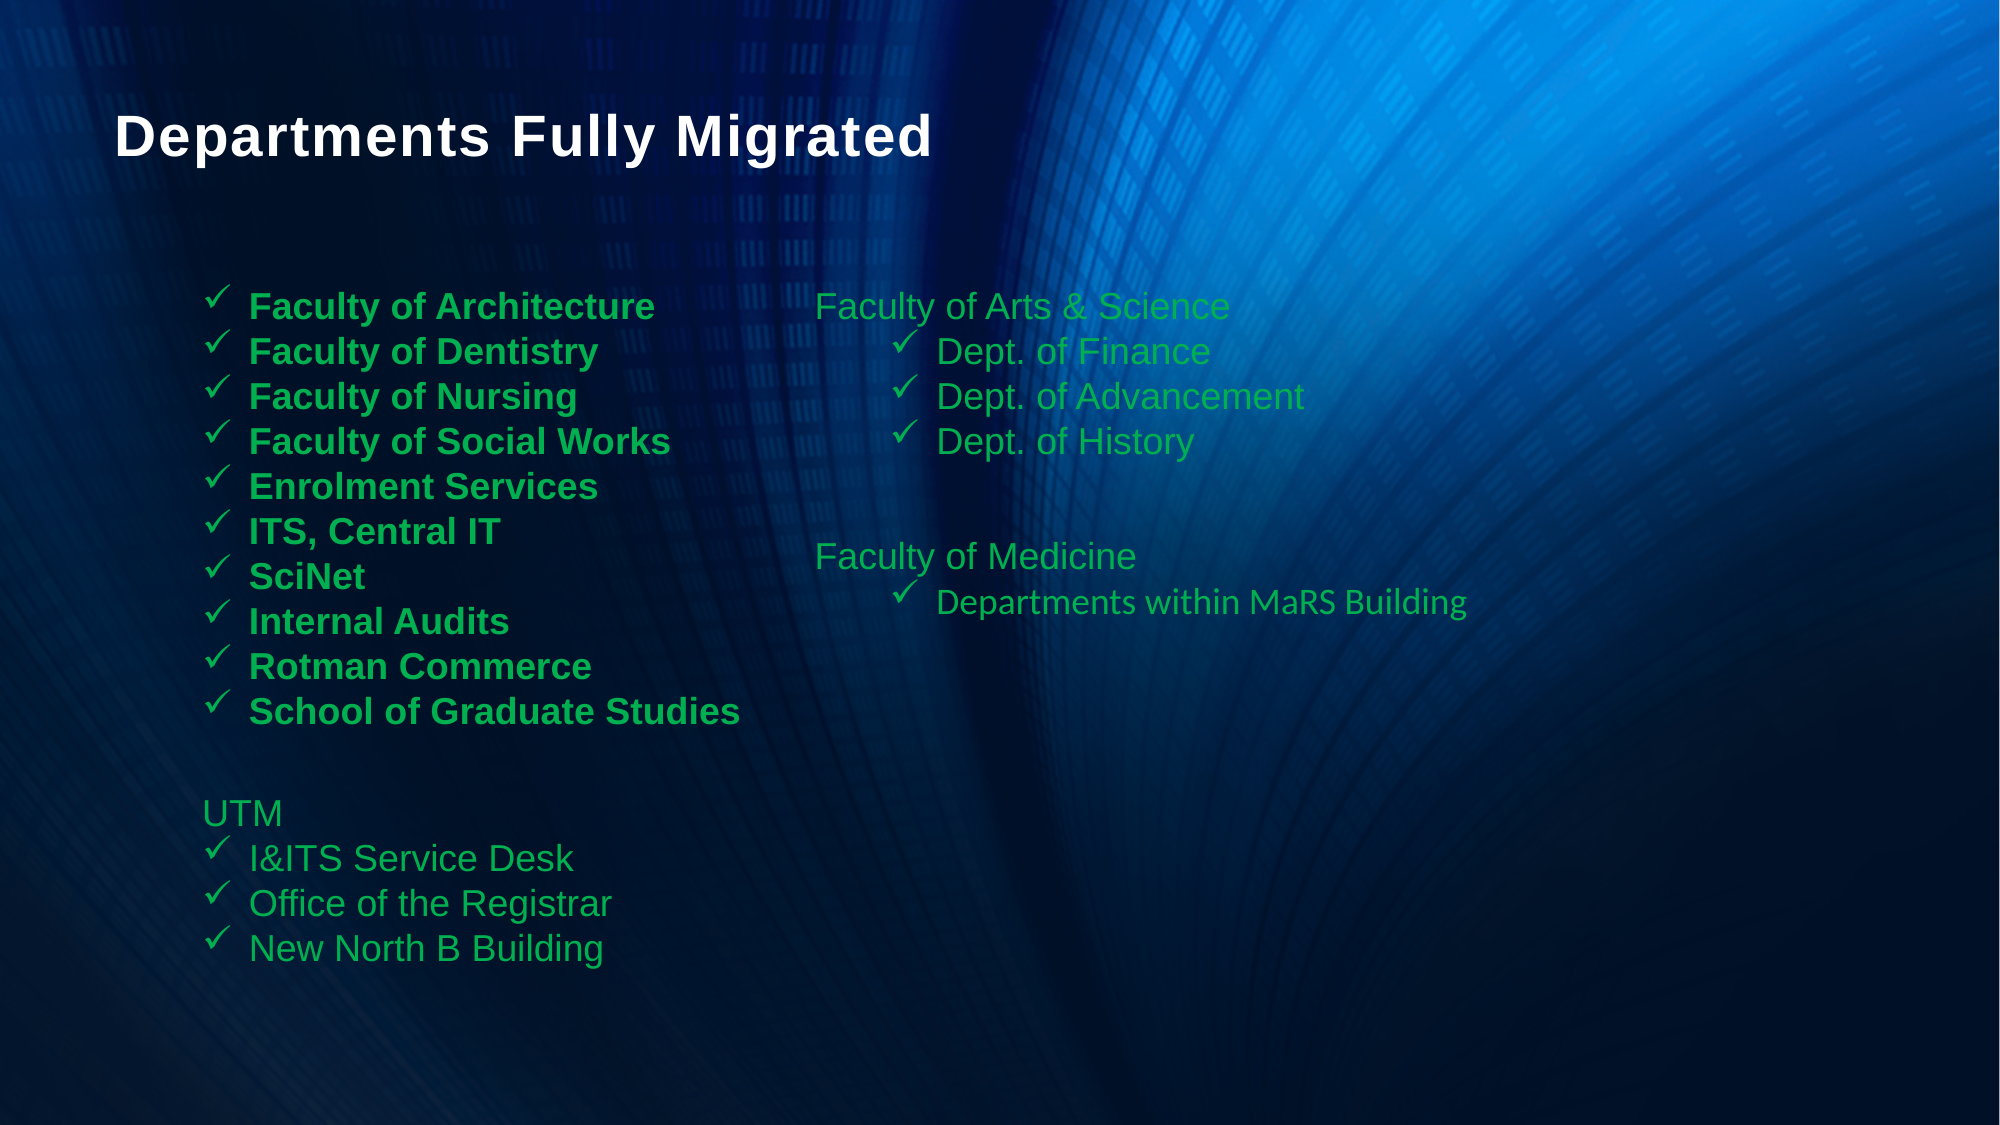

# Departments Fully Migrated
Faculty of Architecture
Faculty of Dentistry
Faculty of Nursing
Faculty of Social Works
Enrolment Services
ITS, Central IT
SciNet
Internal Audits
Rotman Commerce
School of Graduate Studies

Faculty of Arts & Science
Dept. of Finance
Dept. of Advancement
Dept. of History

Faculty of Medicine
Departments within MaRS Building

UTM
I&ITS Service Desk
Office of the Registrar
New North B Building